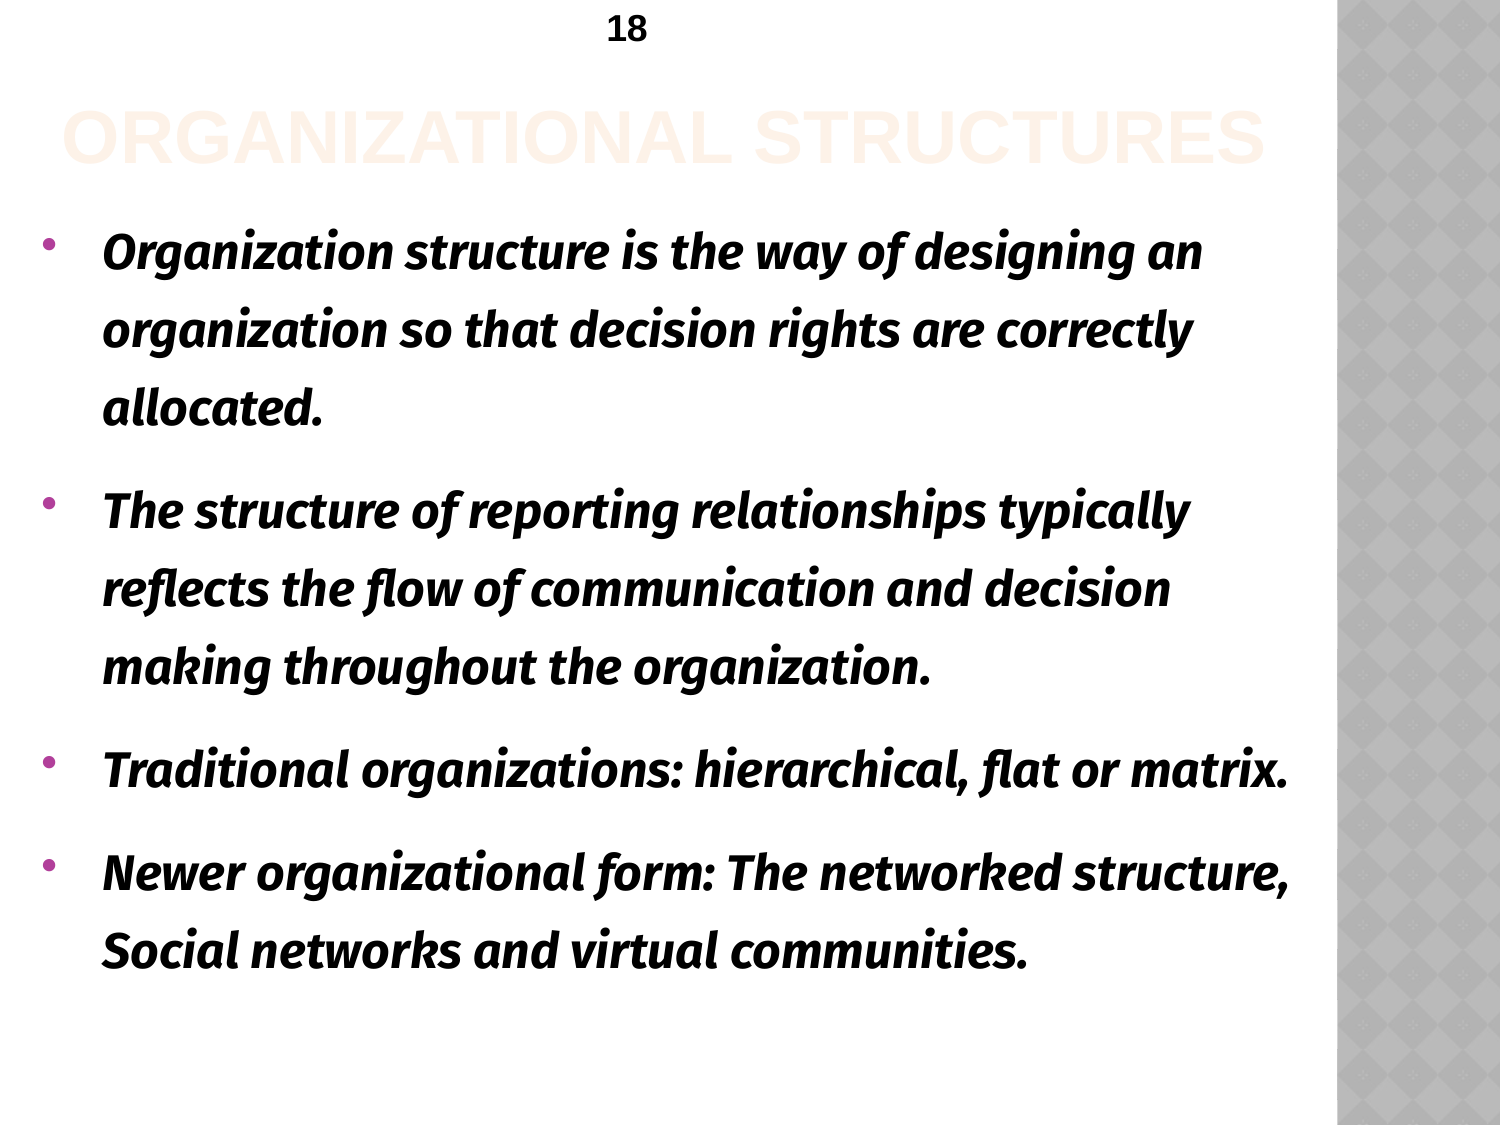

Organizational Structures
Organization structure is the way of designing an organization so that decision rights are correctly allocated.
The structure of reporting relationships typically reflects the flow of communication and decision making throughout the organization.
Traditional organizations: hierarchical, flat or matrix.
Newer organizational form: The networked structure, Social networks and virtual communities.